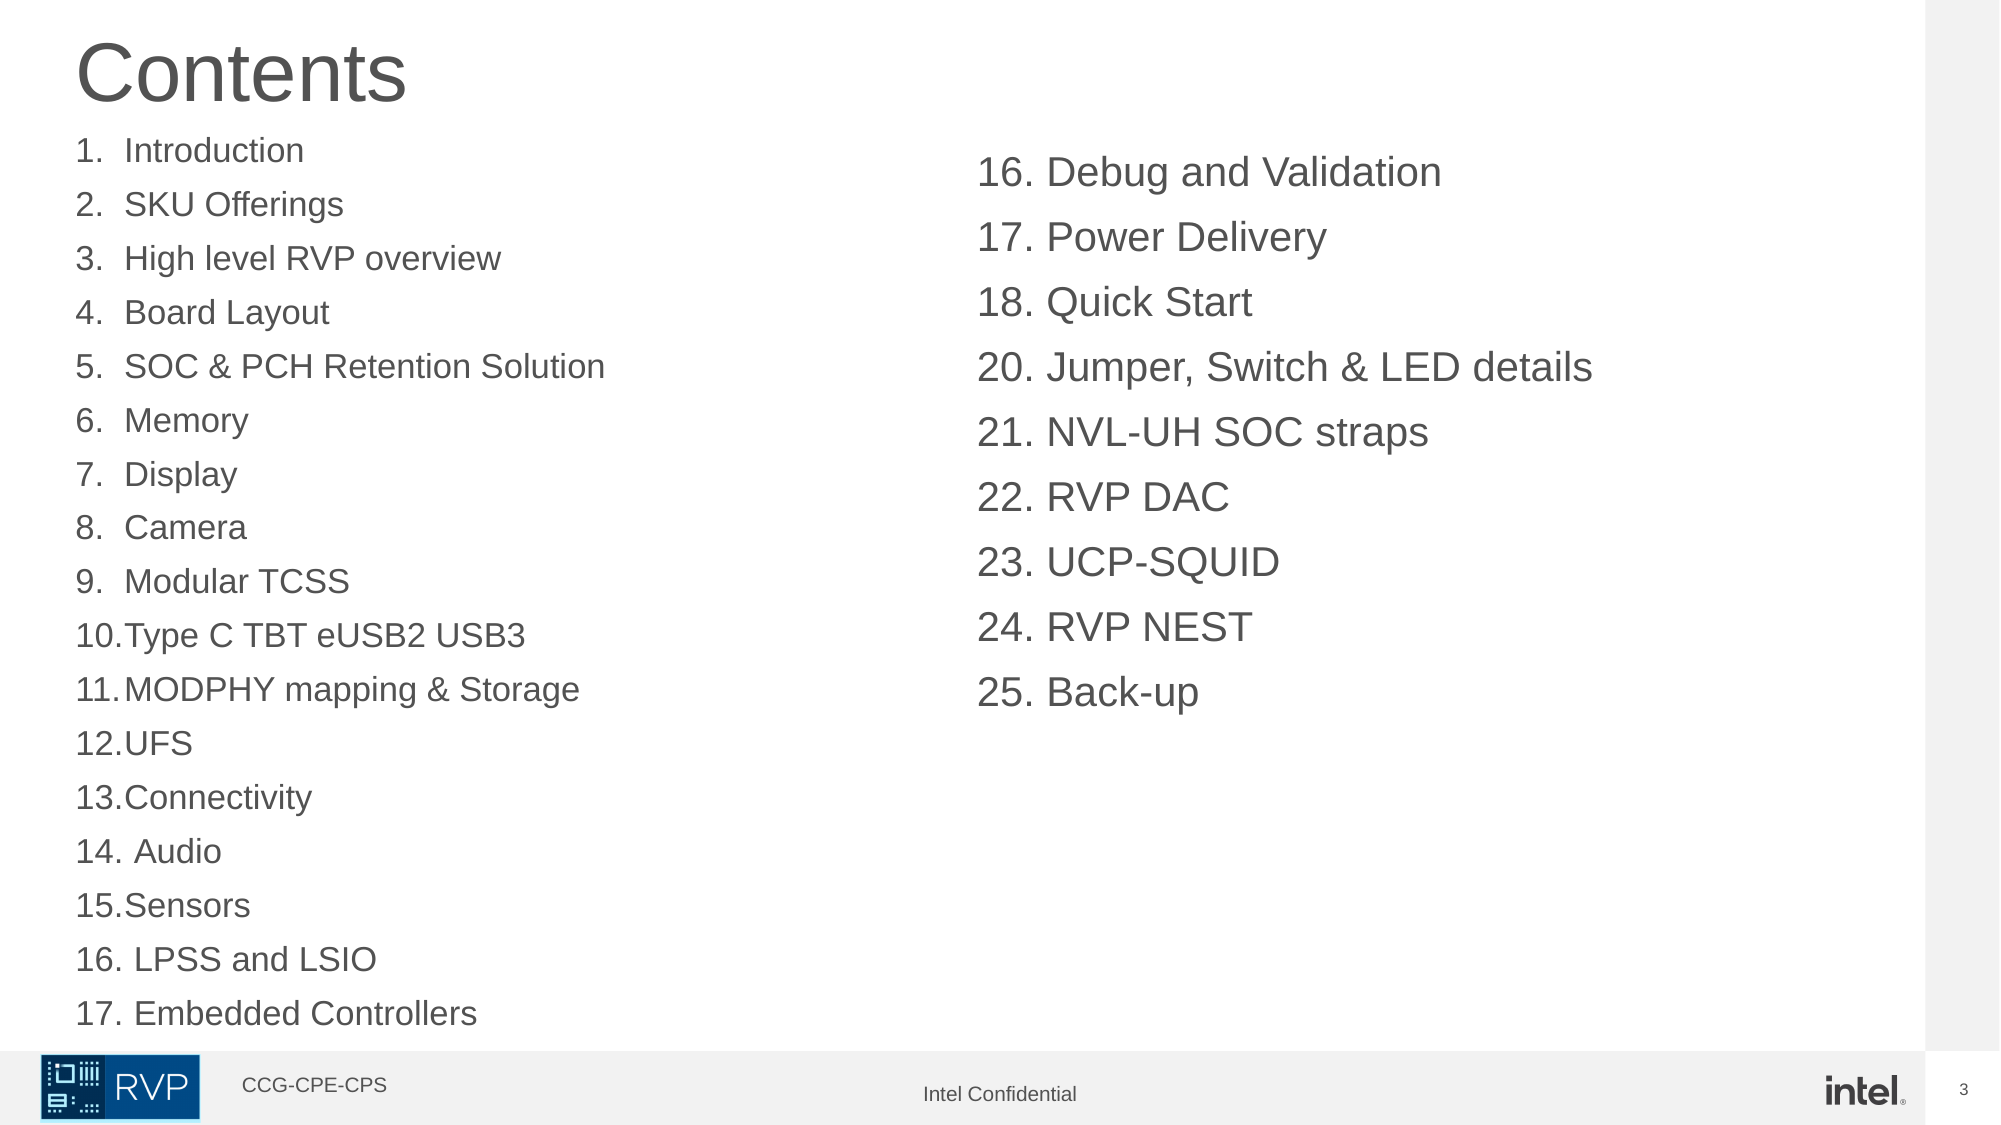

# Contents
Introduction
SKU Offerings
High level RVP overview
Board Layout
SOC & PCH Retention Solution
Memory
Display
Camera
Modular TCSS
Type C TBT eUSB2 USB3
MODPHY mapping & Storage
UFS
Connectivity
 Audio
Sensors
 LPSS and LSIO
 Embedded Controllers

16. Debug and Validation
17. Power Delivery
18. Quick Start
20. Jumper, Switch & LED details
21. NVL-UH SOC straps
22. RVP DAC
23. UCP-SQUID
24. RVP NEST
25. Back-up